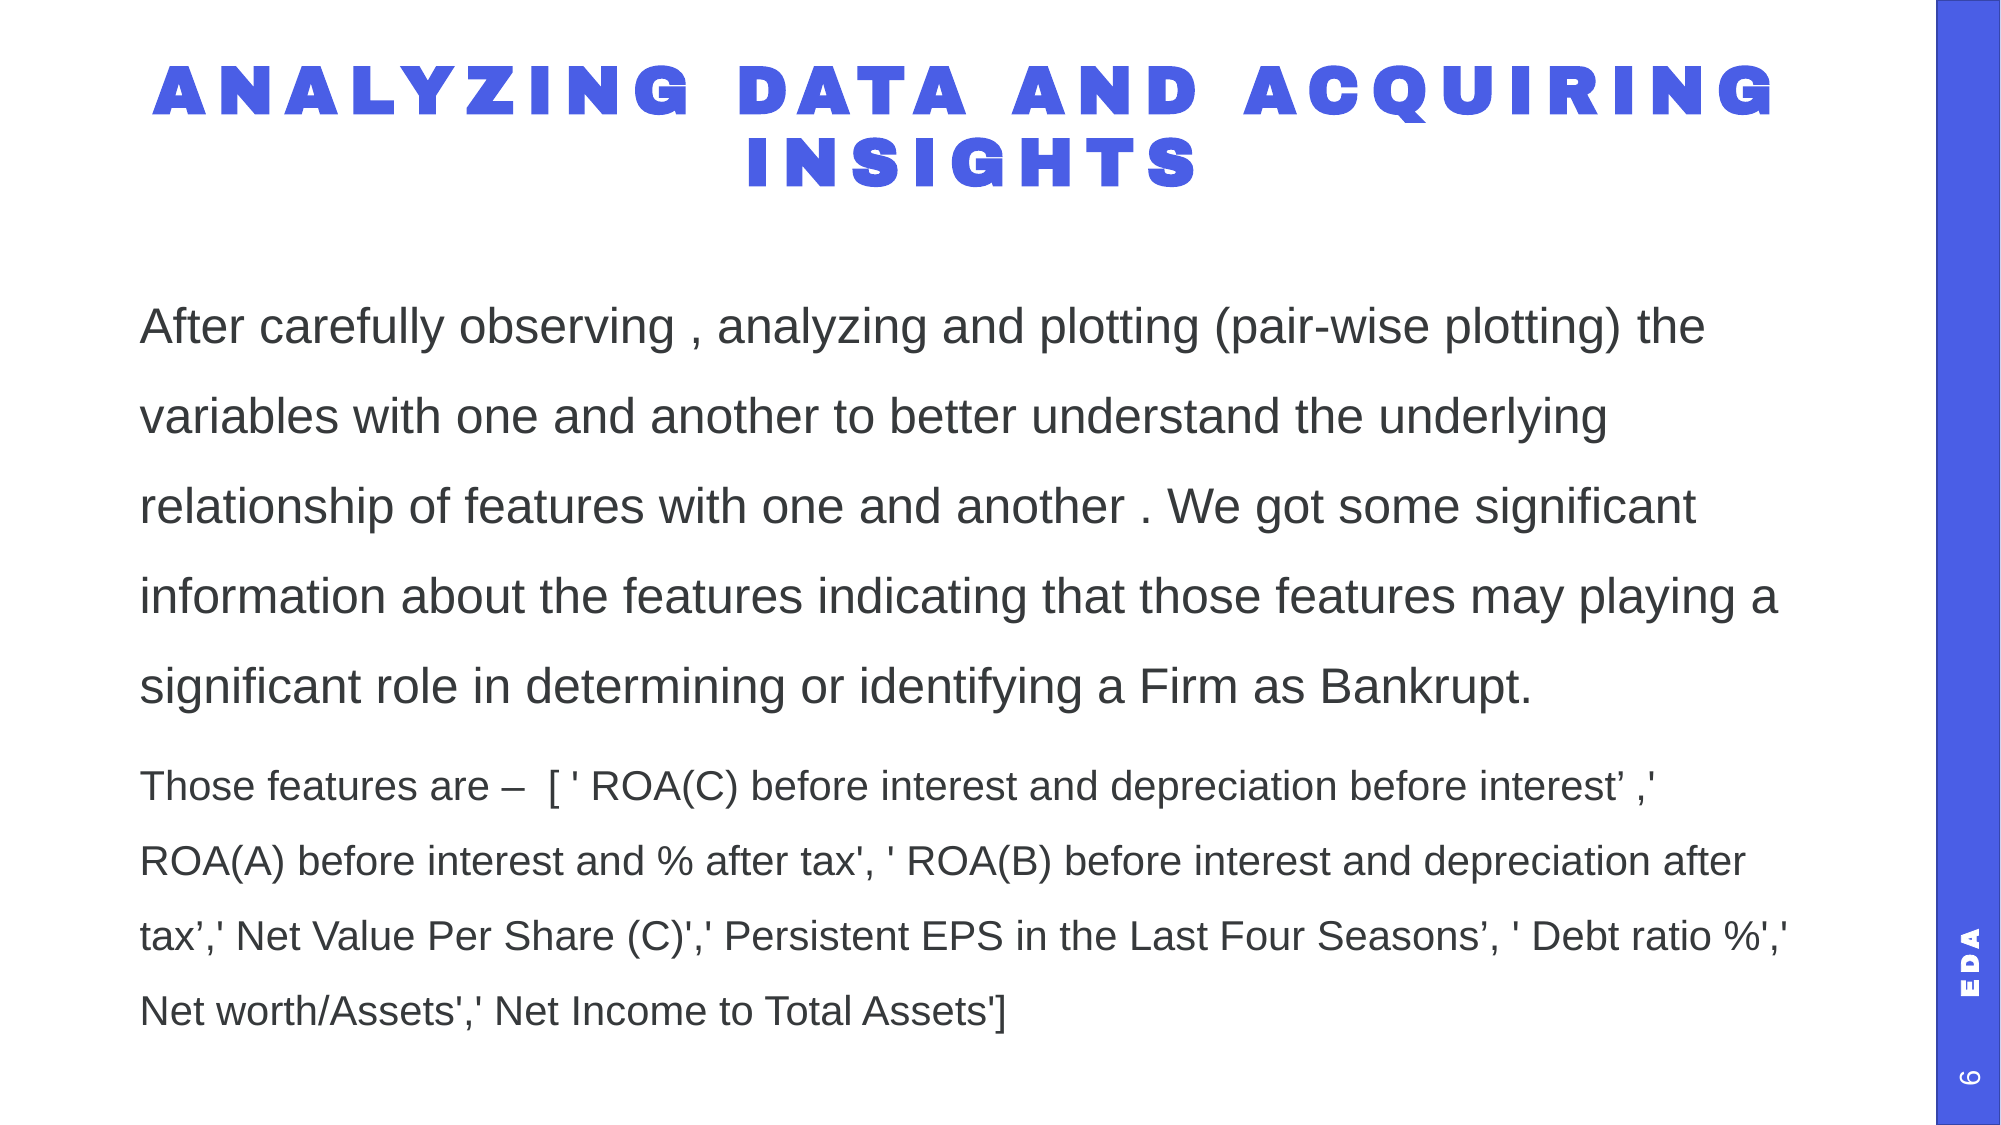

# Analyzing data and acquiring insights
After carefully observing , analyzing and plotting (pair-wise plotting) the variables with one and another to better understand the underlying relationship of features with one and another . We got some significant information about the features indicating that those features may playing a significant role in determining or identifying a Firm as Bankrupt.
Those features are –  [ ' ROA(C) before interest and depreciation before interest’ ,' ROA(A) before interest and % after tax', ' ROA(B) before interest and depreciation after tax’,' Net Value Per Share (C)',' Persistent EPS in the Last Four Seasons’, ' Debt ratio %',' Net worth/Assets',' Net Income to Total Assets']
EDA
6